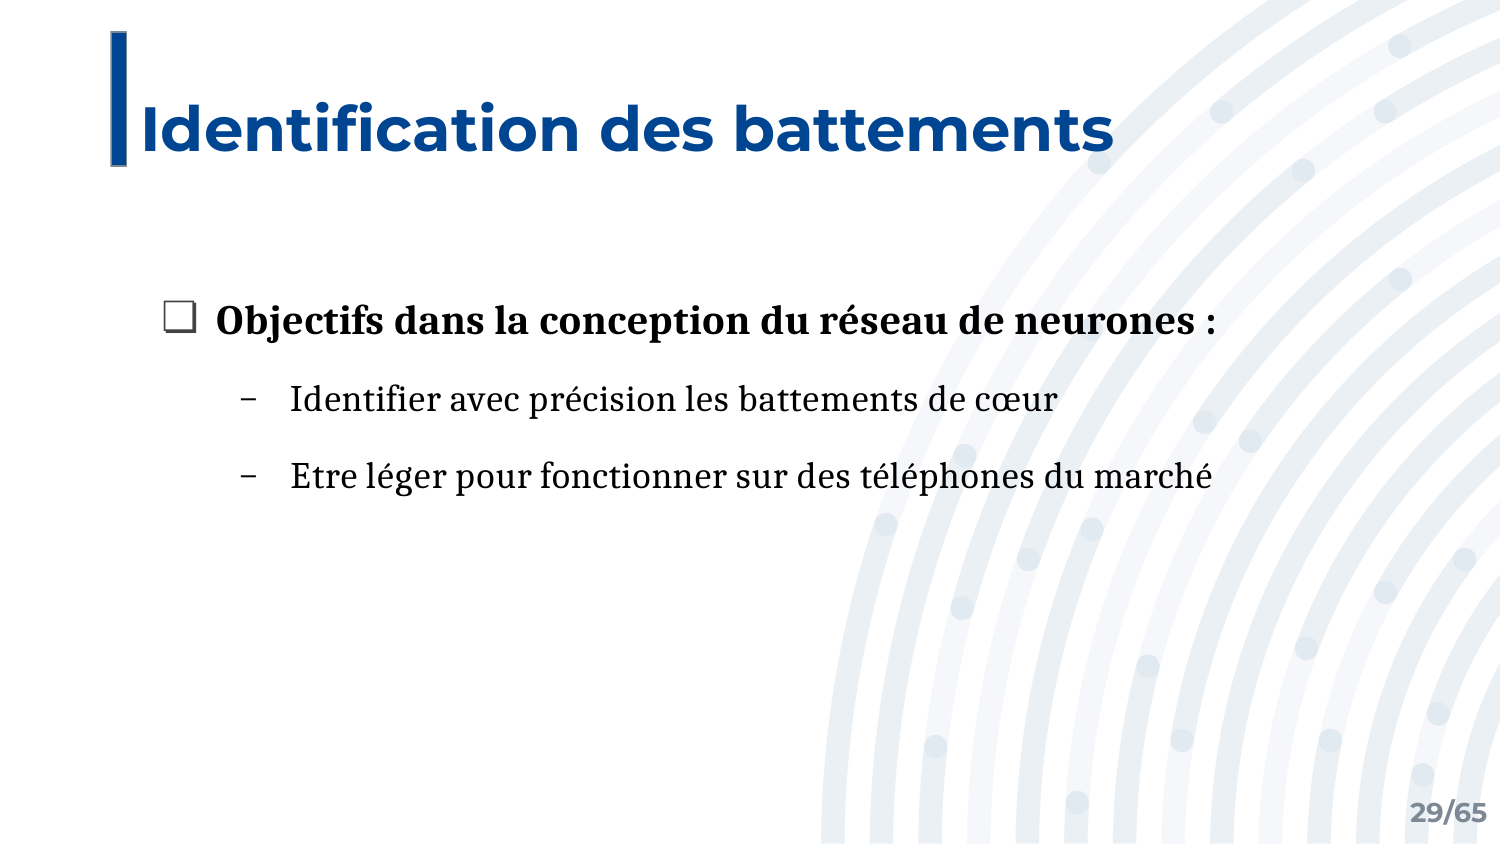

# Identification des battements
Objectifs dans la conception du réseau de neurones :
Identifier avec précision les battements de cœur
Etre léger pour fonctionner sur des téléphones du marché
29/65